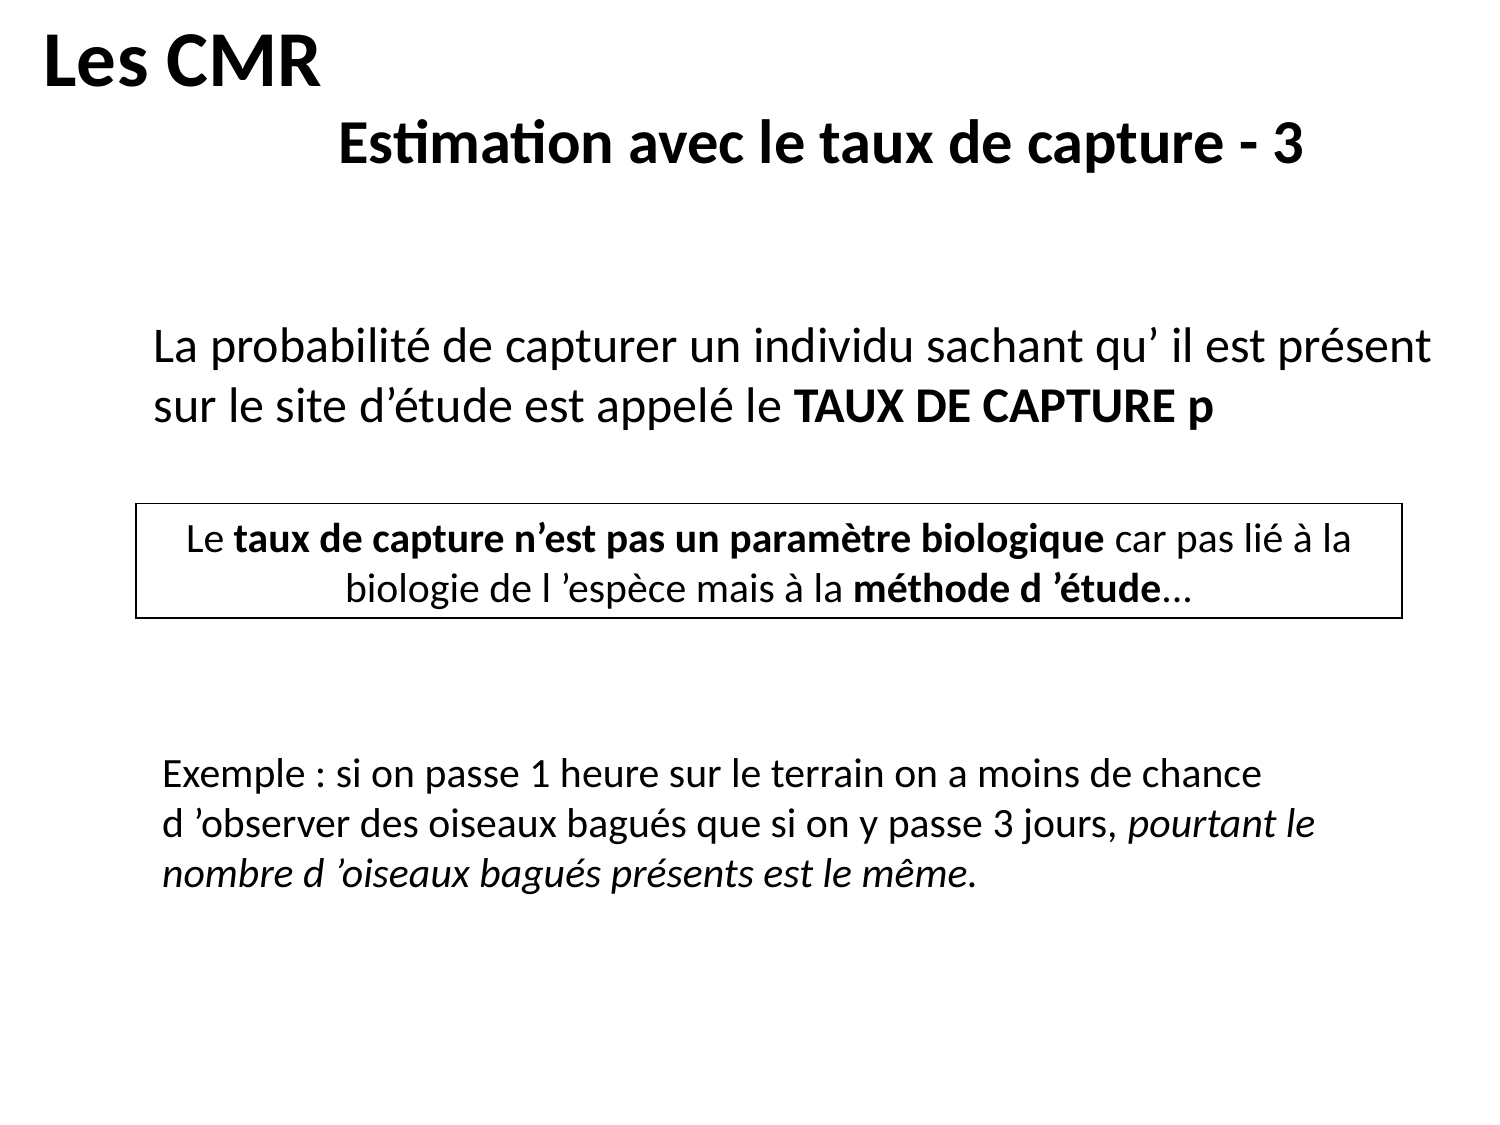

Les CMR
Estimation avec le taux de capture - 3
La probabilité de capturer un individu sachant qu’ il est présent sur le site d’étude est appelé le TAUX DE CAPTURE p
Le taux de capture n’est pas un paramètre biologique car pas lié à la biologie de l ’espèce mais à la méthode d ’étude...
Exemple : si on passe 1 heure sur le terrain on a moins de chance d ’observer des oiseaux bagués que si on y passe 3 jours, pourtant le nombre d ’oiseaux bagués présents est le même.